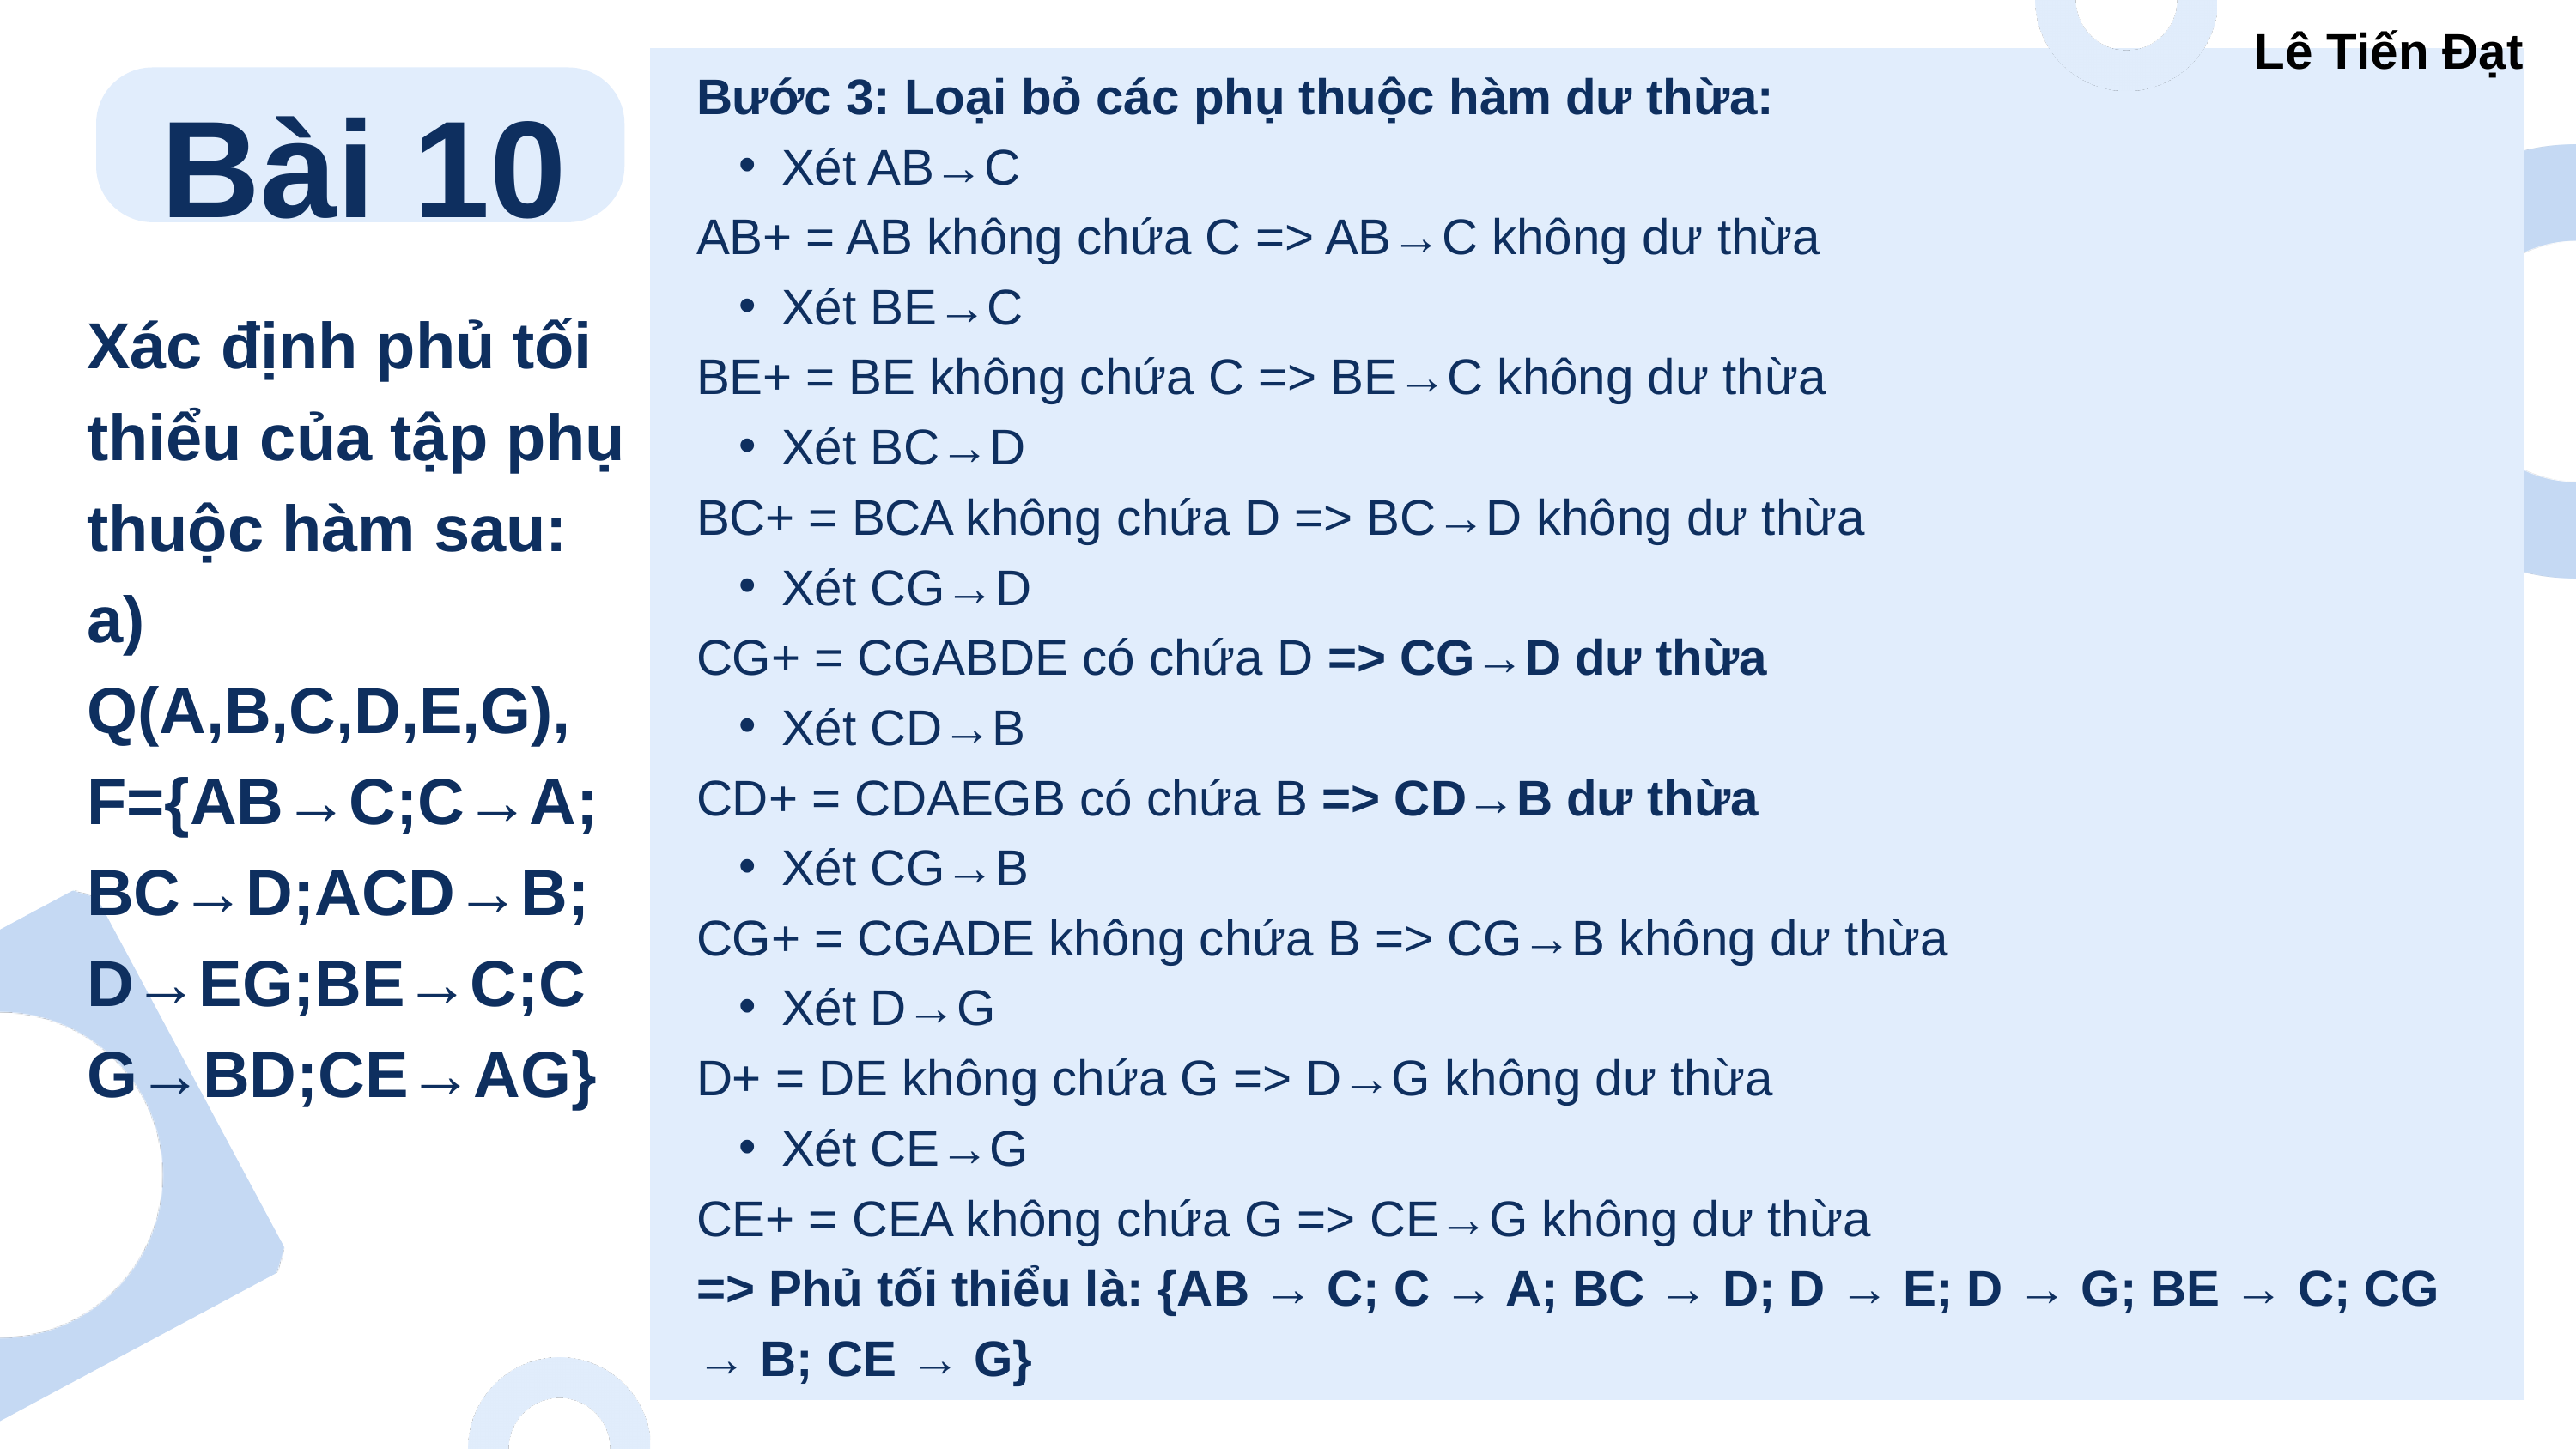

Lê Tiến Đạt
Bài 10
Bước 3: Loại bỏ các phụ thuộc hàm dư thừa:
Xét AB→C
AB+ = AB không chứa C => AB→C không dư thừa
Xét BE→C
BE+ = BE không chứa C => BE→C không dư thừa
Xét BC→D
BC+ = BCA không chứa D => BC→D không dư thừa
Xét CG→D
CG+ = CGABDE có chứa D => CG→D dư thừa
Xét CD→B
CD+ = CDAEGB có chứa B => CD→B dư thừa
Xét CG→B
CG+ = CGADE không chứa B => CG→B không dư thừa
Xét D→G
D+ = DE không chứa G => D→G không dư thừa
Xét CE→G
CE+ = CEA không chứa G => CE→G không dư thừa
=> Phủ tối thiểu là: {AB → C; C → A; BC → D; D → E; D → G; BE → C; CG → B; CE → G}

Xác định phủ tối thiểu của tập phụ thuộc hàm sau:
a) Q(A,B,C,D,E,G),
F={AB→C;C→A;BC→D;ACD→B;D→EG;BE→C;CG→BD;CE→AG}